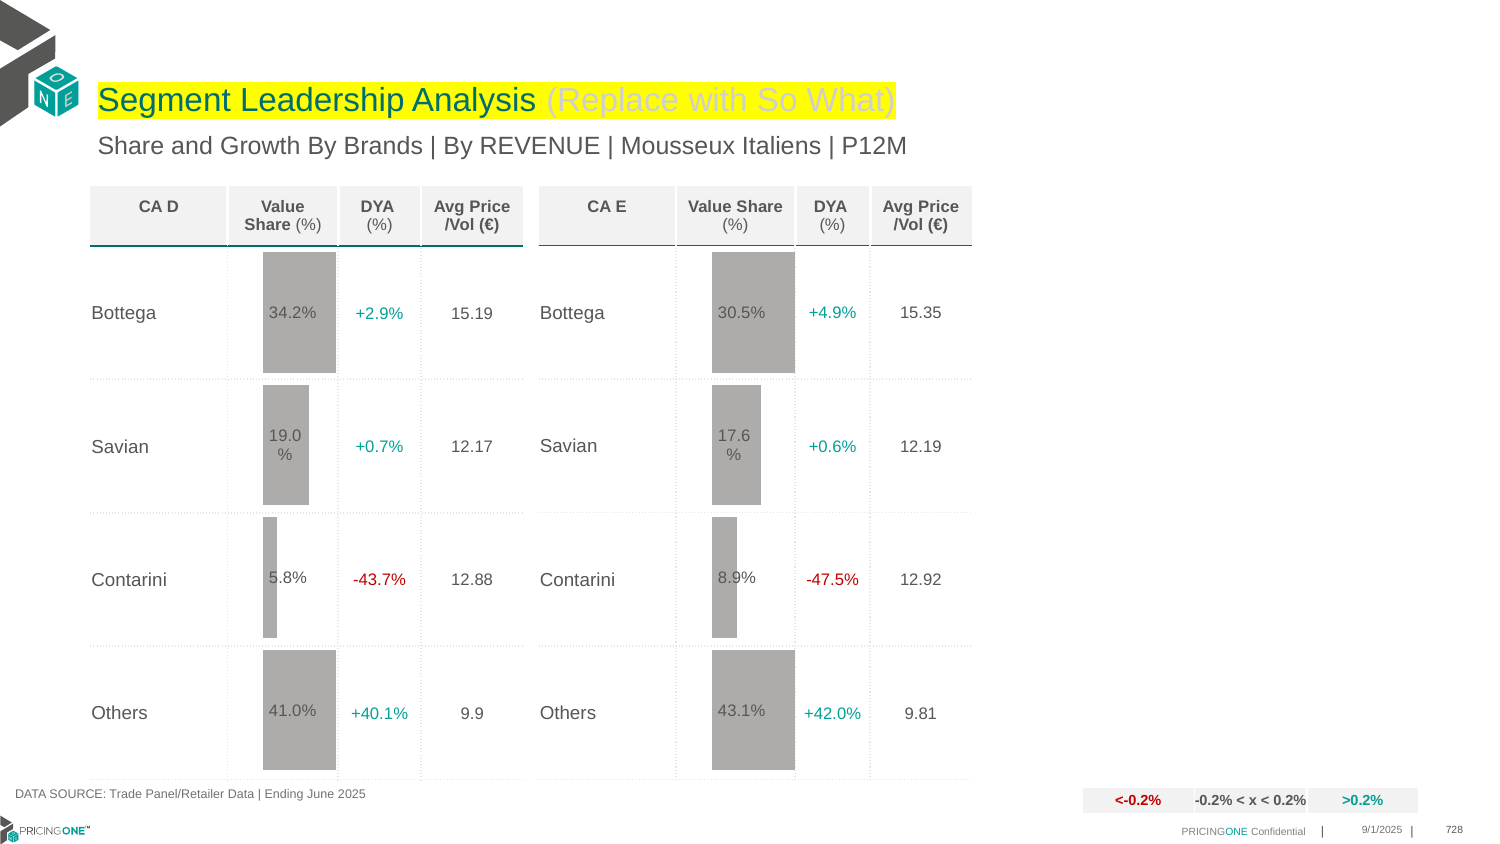

# Segment Leadership Analysis (Replace with So What)
Share and Growth By Brands | By REVENUE | Mousseux Italiens | P12M
| CA D | Value Share (%) | DYA (%) | Avg Price /Vol (€) |
| --- | --- | --- | --- |
| Bottega |  | +2.9% | 15.19 |
| Savian |  | +0.7% | 12.17 |
| Contarini |  | -43.7% | 12.88 |
| Others |  | +40.1% | 9.9 |
| CA E | Value Share (%) | DYA (%) | Avg Price /Vol (€) |
| --- | --- | --- | --- |
| Bottega |  | +4.9% | 15.35 |
| Savian |  | +0.6% | 12.19 |
| Contarini |  | -47.5% | 12.92 |
| Others |  | +42.0% | 9.81 |

### Chart

| Category | Mousseux Italiens | CA E |
|---|---|
|  | 0.304729402213964 |

### Chart

| Category | Mousseux Italiens | CA D |
|---|---|
|  | 0.34219532076285175 |
DATA SOURCE: Trade Panel/Retailer Data | Ending June 2025
| <-0.2% | -0.2% < x < 0.2% | >0.2% |
| --- | --- | --- |

9/1/2025
728